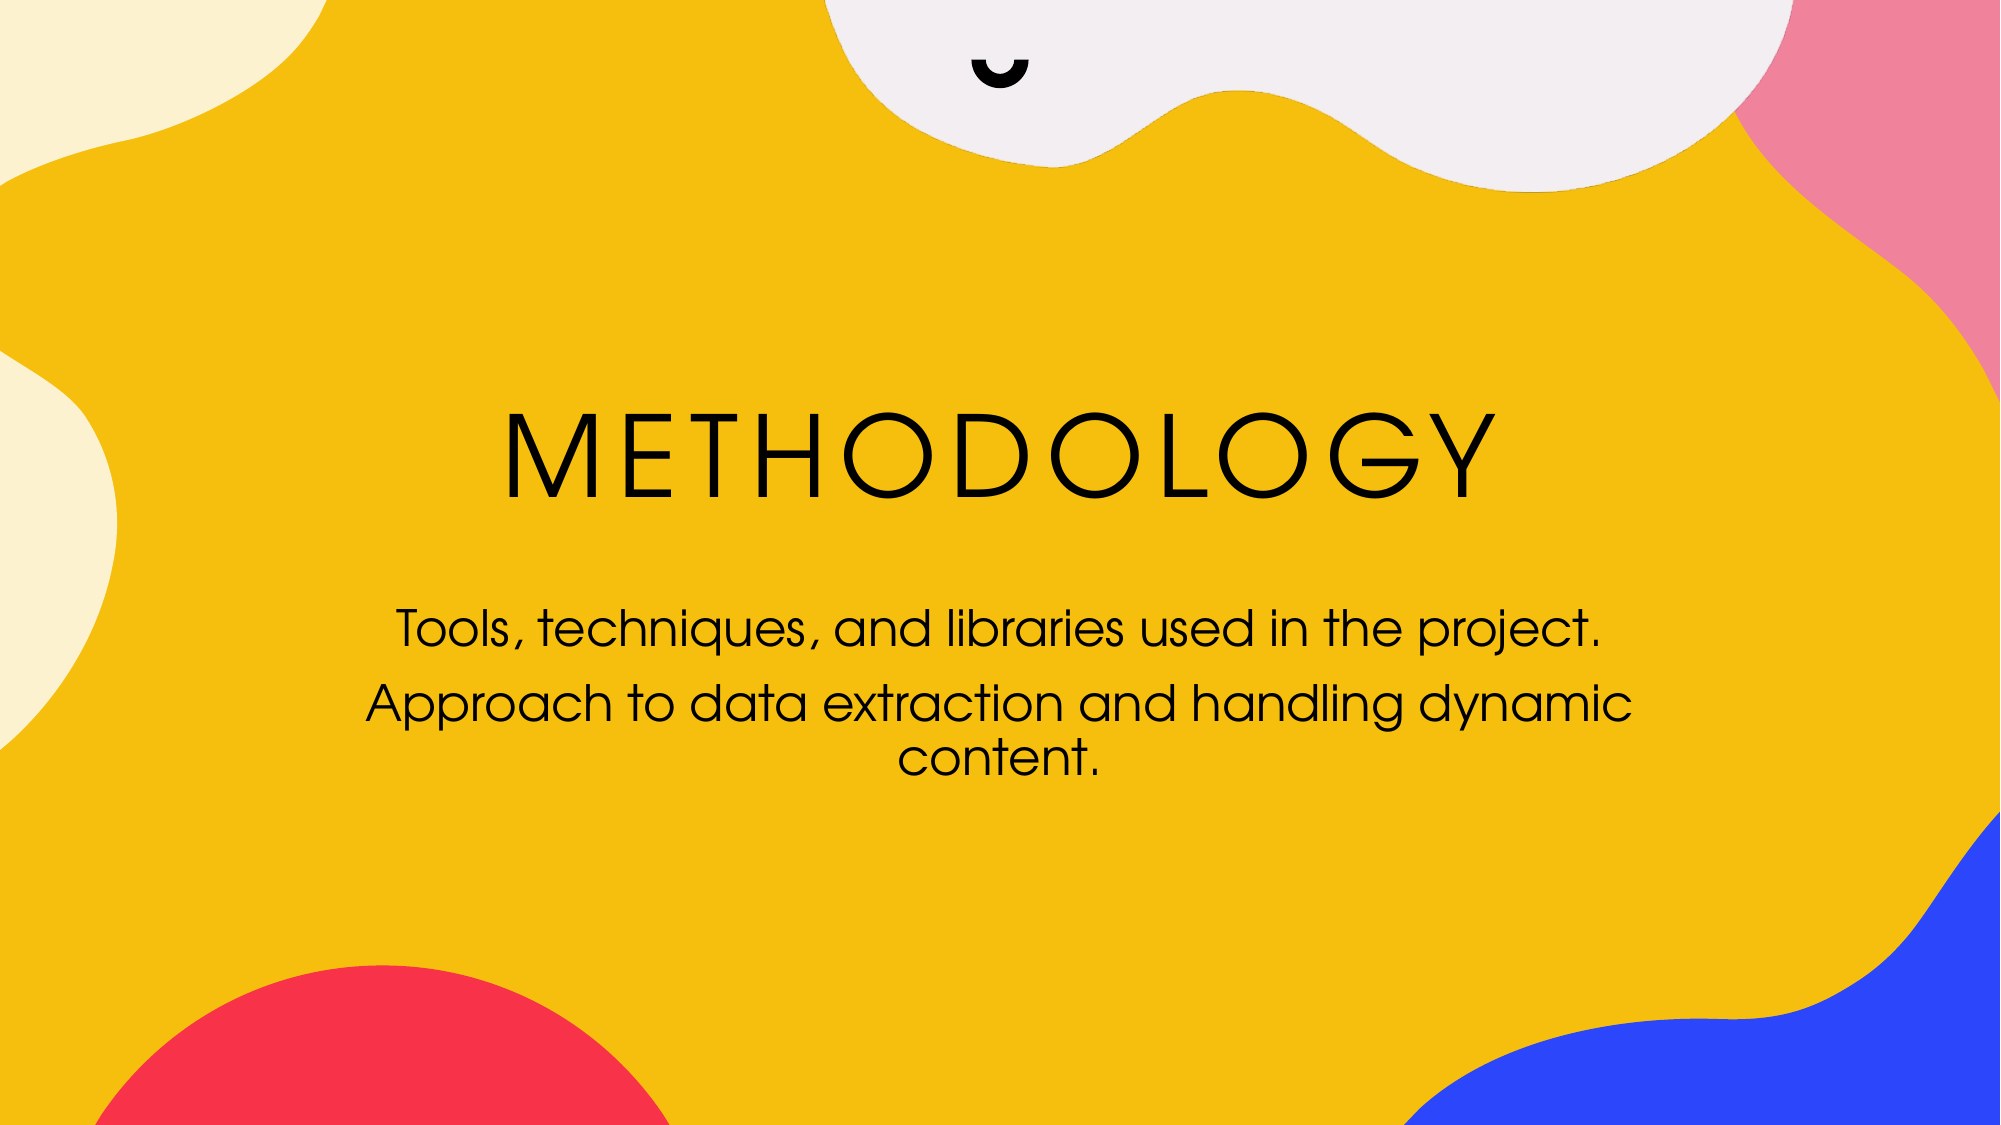

# Methodology
Tools, techniques, and libraries used in the project.
Approach to data extraction and handling dynamic content.